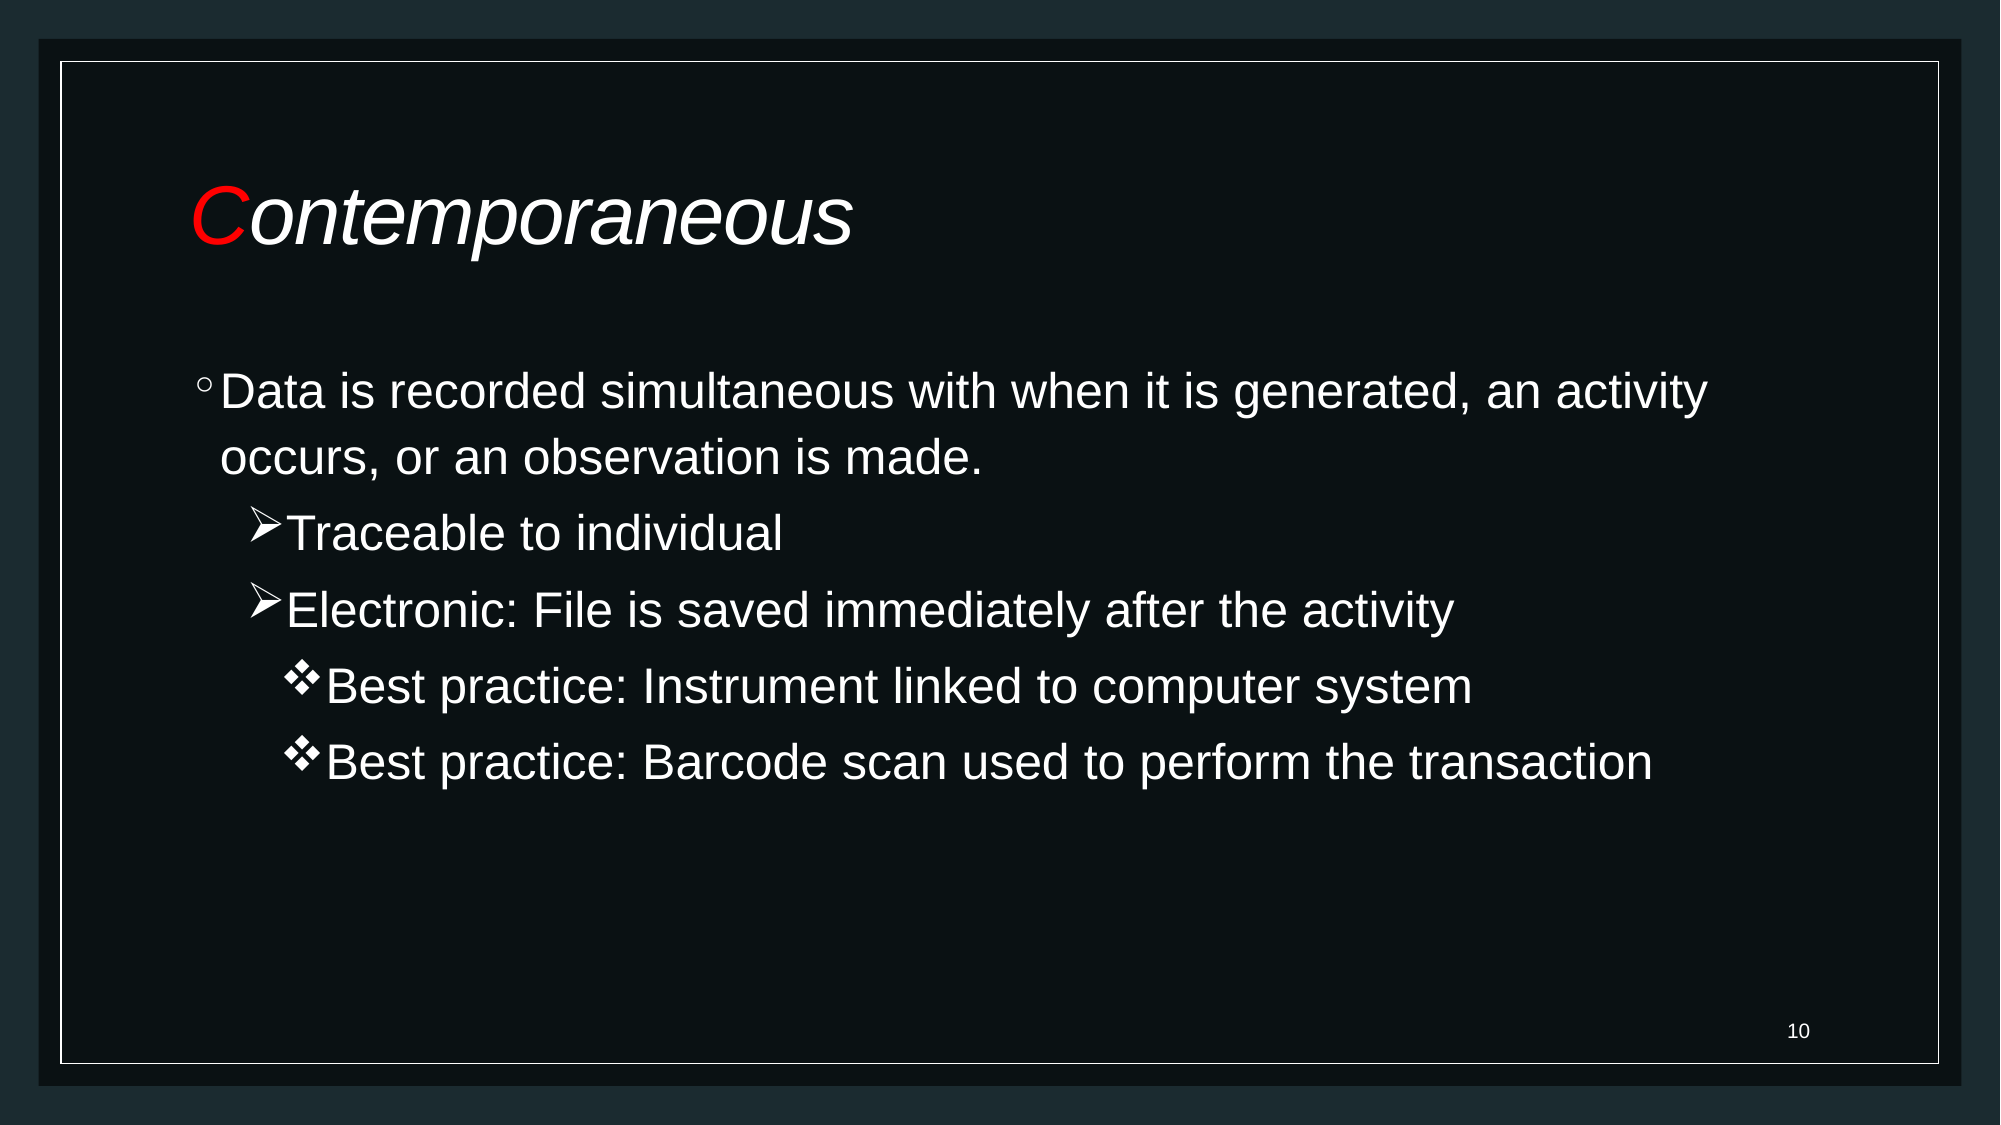

# Contemporaneous
Data is recorded simultaneous with when it is generated, an activity occurs, or an observation is made.
Traceable to individual
Electronic: File is saved immediately after the activity
Best practice: Instrument linked to computer system
Best practice: Barcode scan used to perform the transaction
10